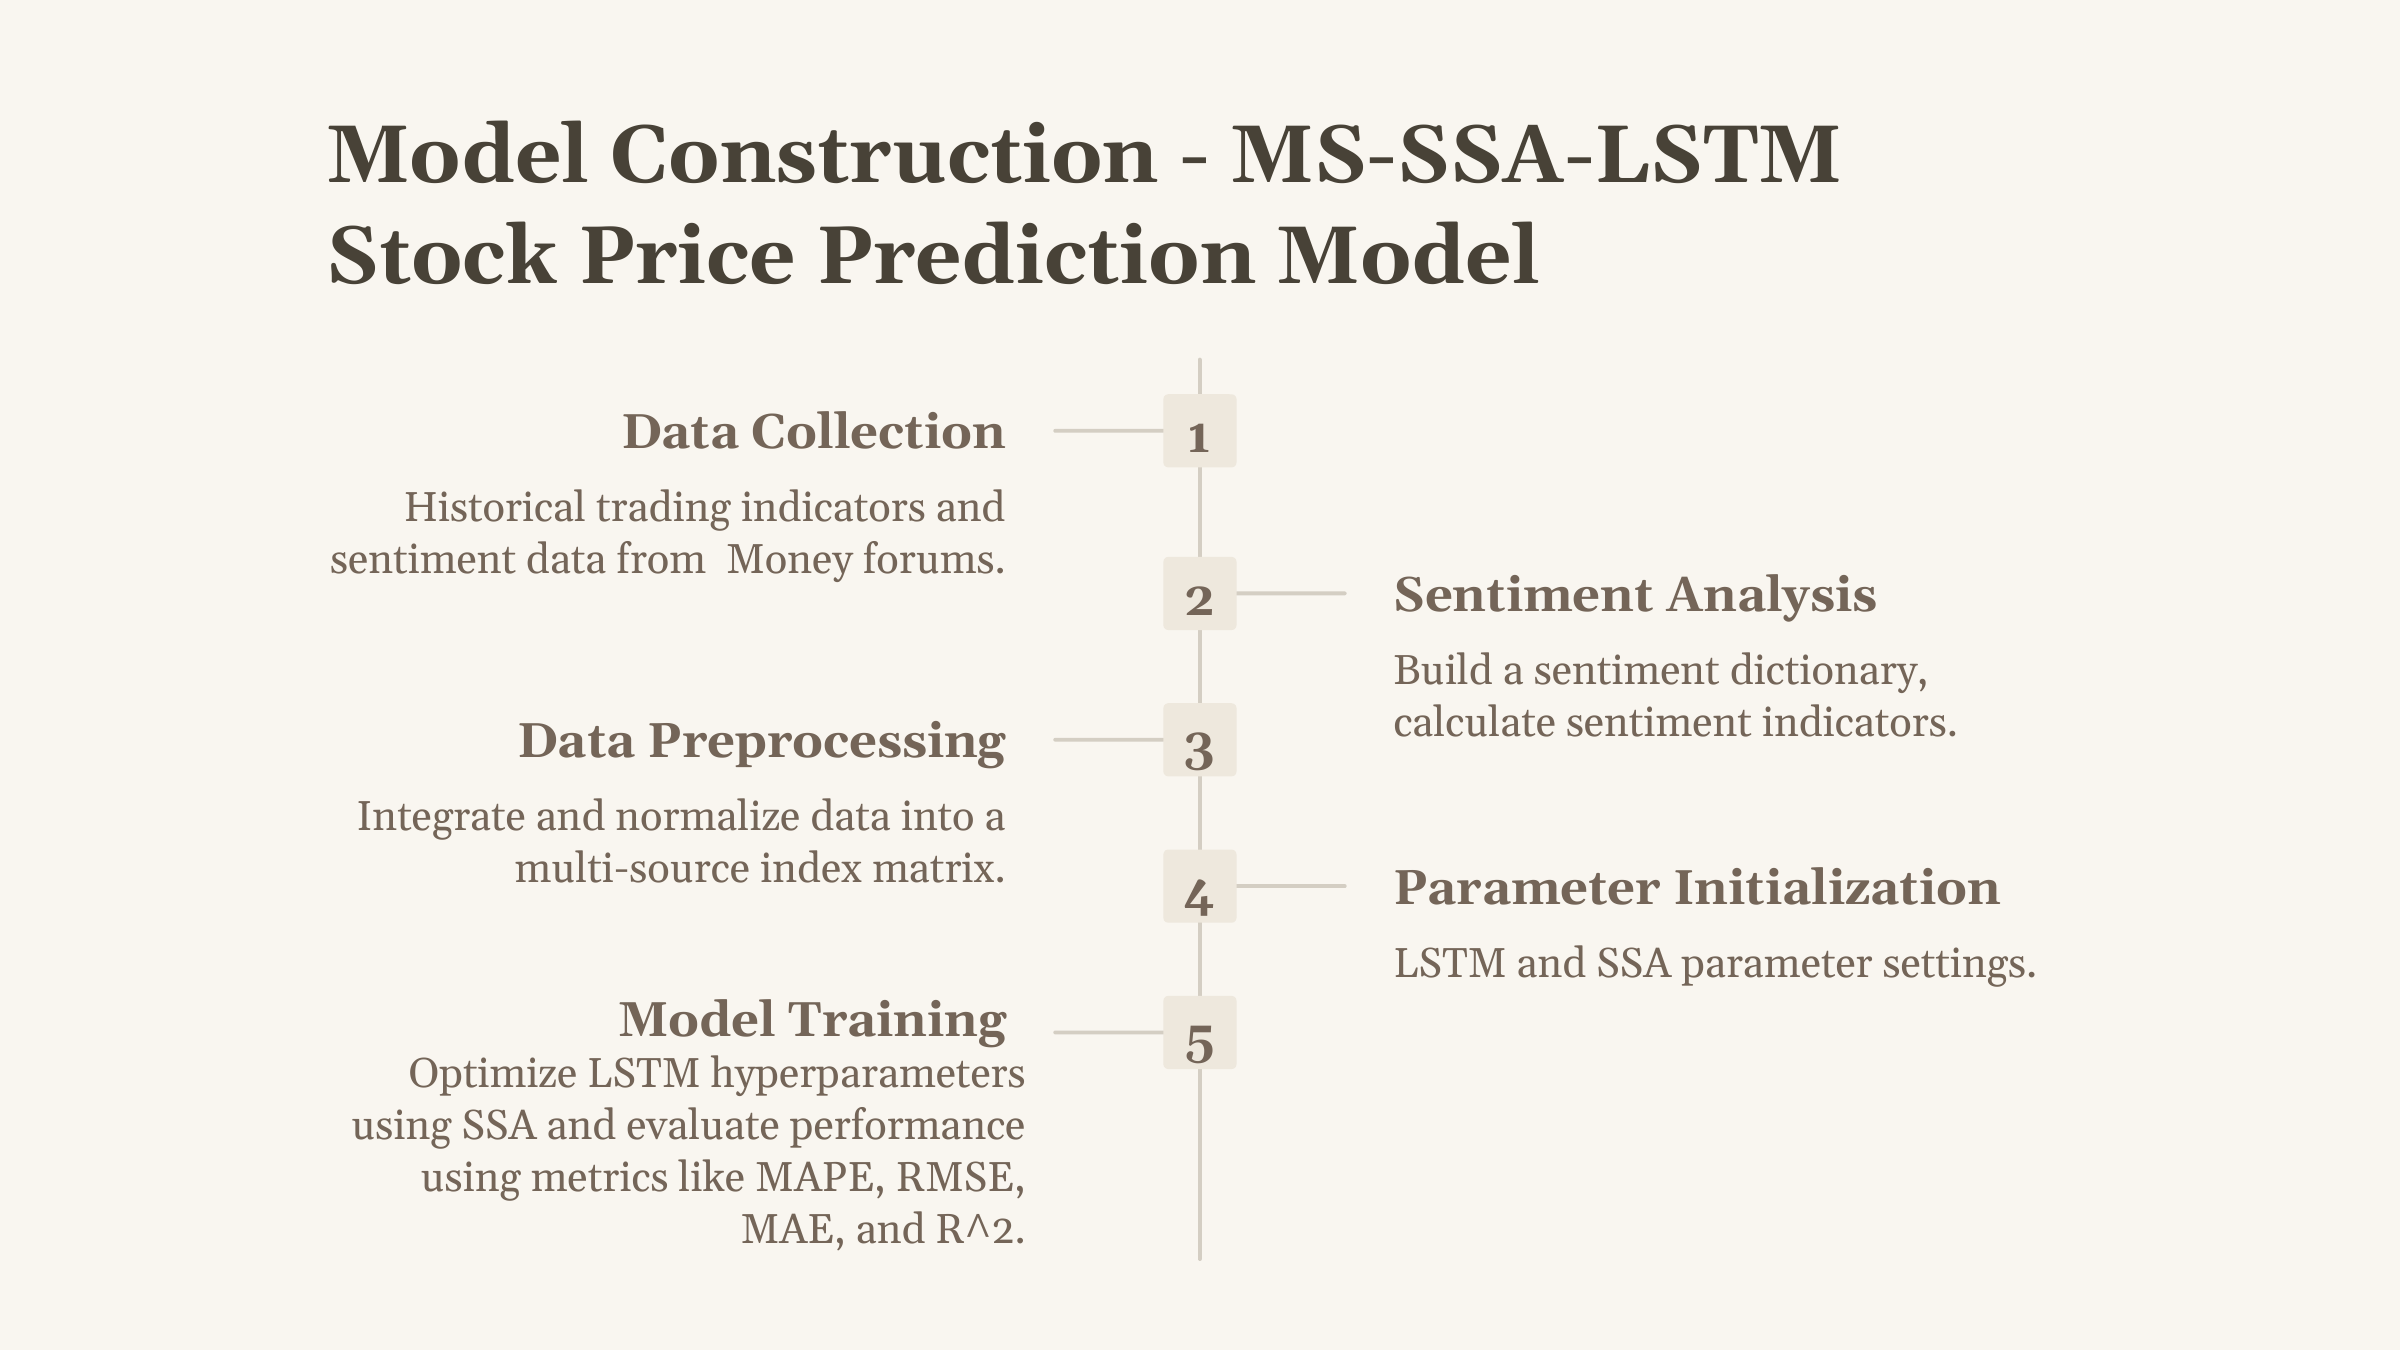

Model Construction - MS-SSA-LSTM Stock Price Prediction Model

Data Collection

1

Historical trading indicators and sentiment data from  Money forums.
Sentiment Analysis

2

Build a sentiment dictionary, calculate sentiment indicators.
Data Preprocessing

3

Integrate and normalize data into a multi-source index matrix.
Parameter Initialization

4

LSTM and SSA parameter settings.
Model Training

5

Optimize LSTM hyperparameters using SSA and evaluate performance using metrics like MAPE, RMSE, MAE, and R^2.